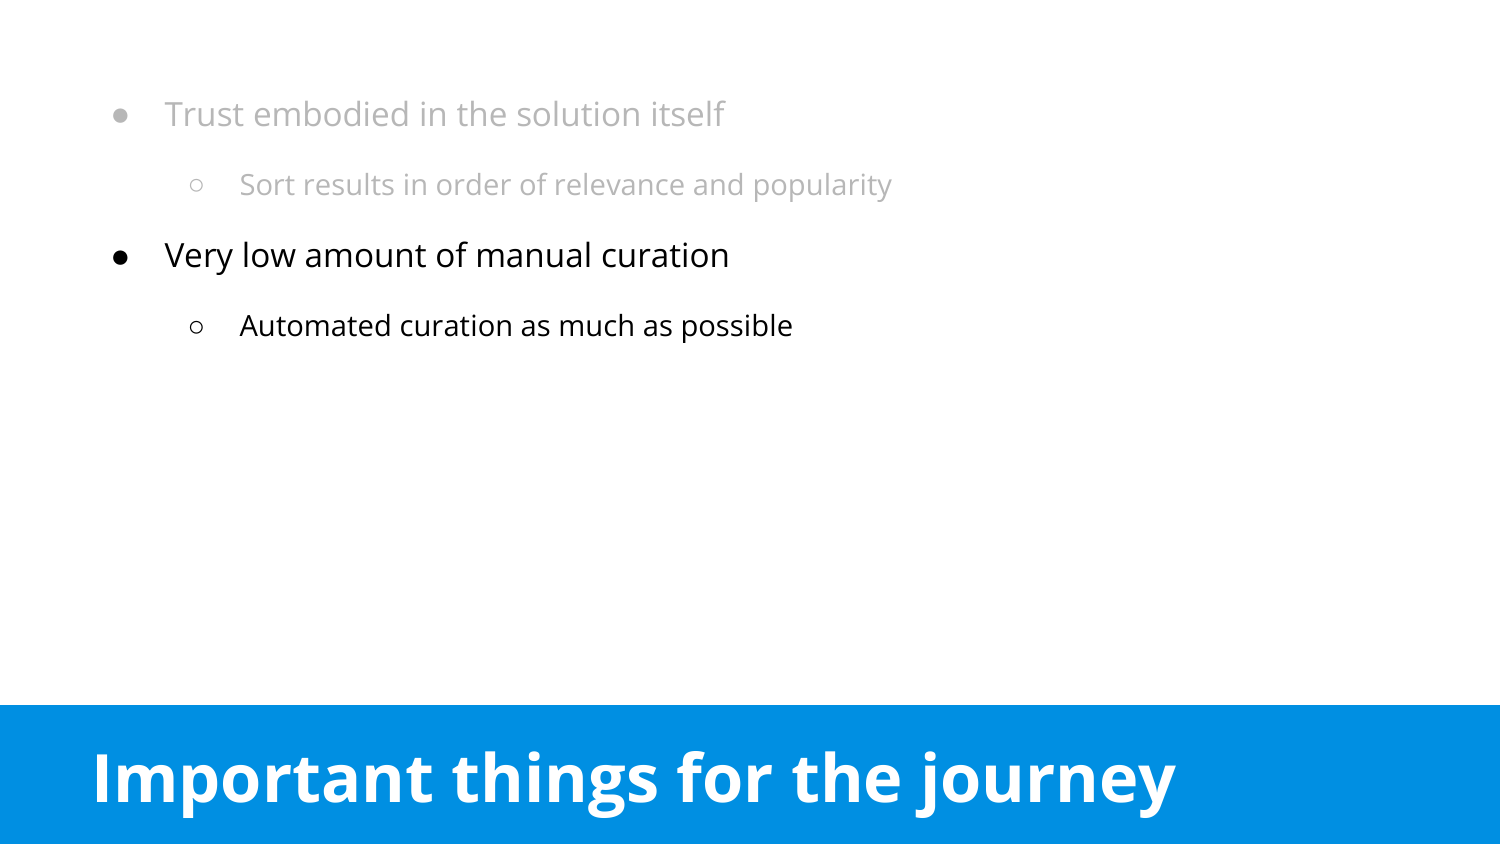

Trust embodied in the solution itself
Sort results in order of relevance and popularity
Very low amount of manual curation
Automated curation as much as possible

# Important things for the journey